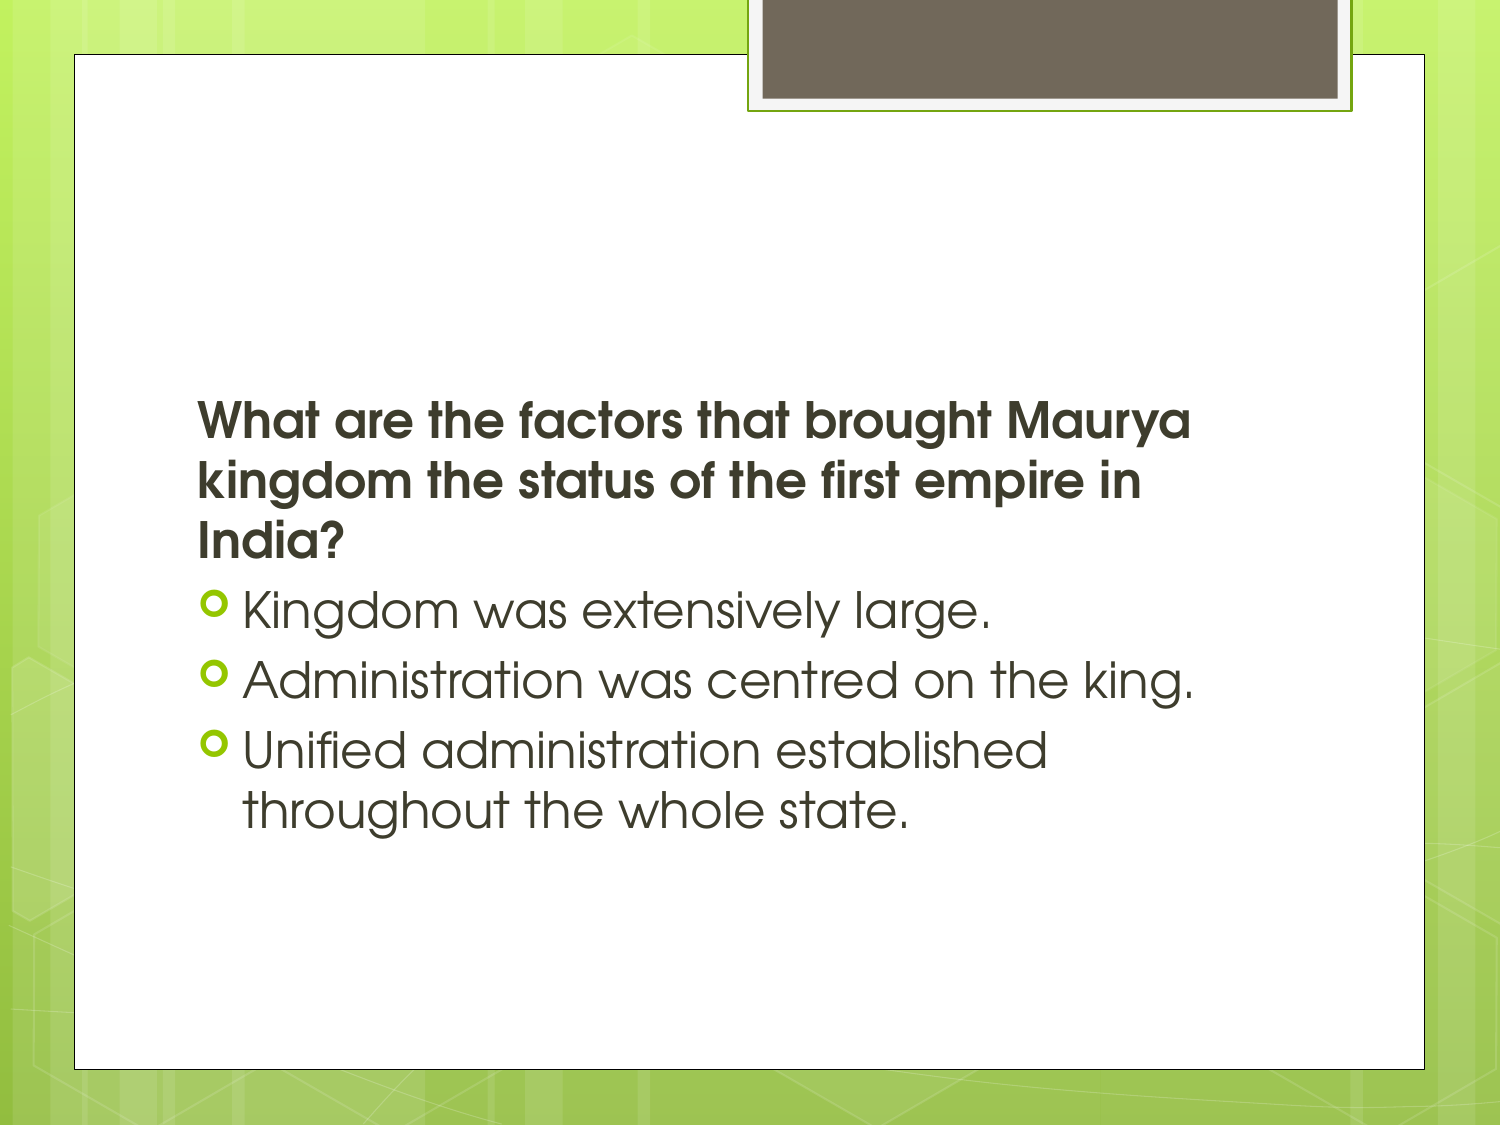

#
What are the factors that brought Maurya kingdom the status of the first empire in India?
Kingdom was extensively large.
Administration was centred on the king.
Unified administration established throughout the whole state.